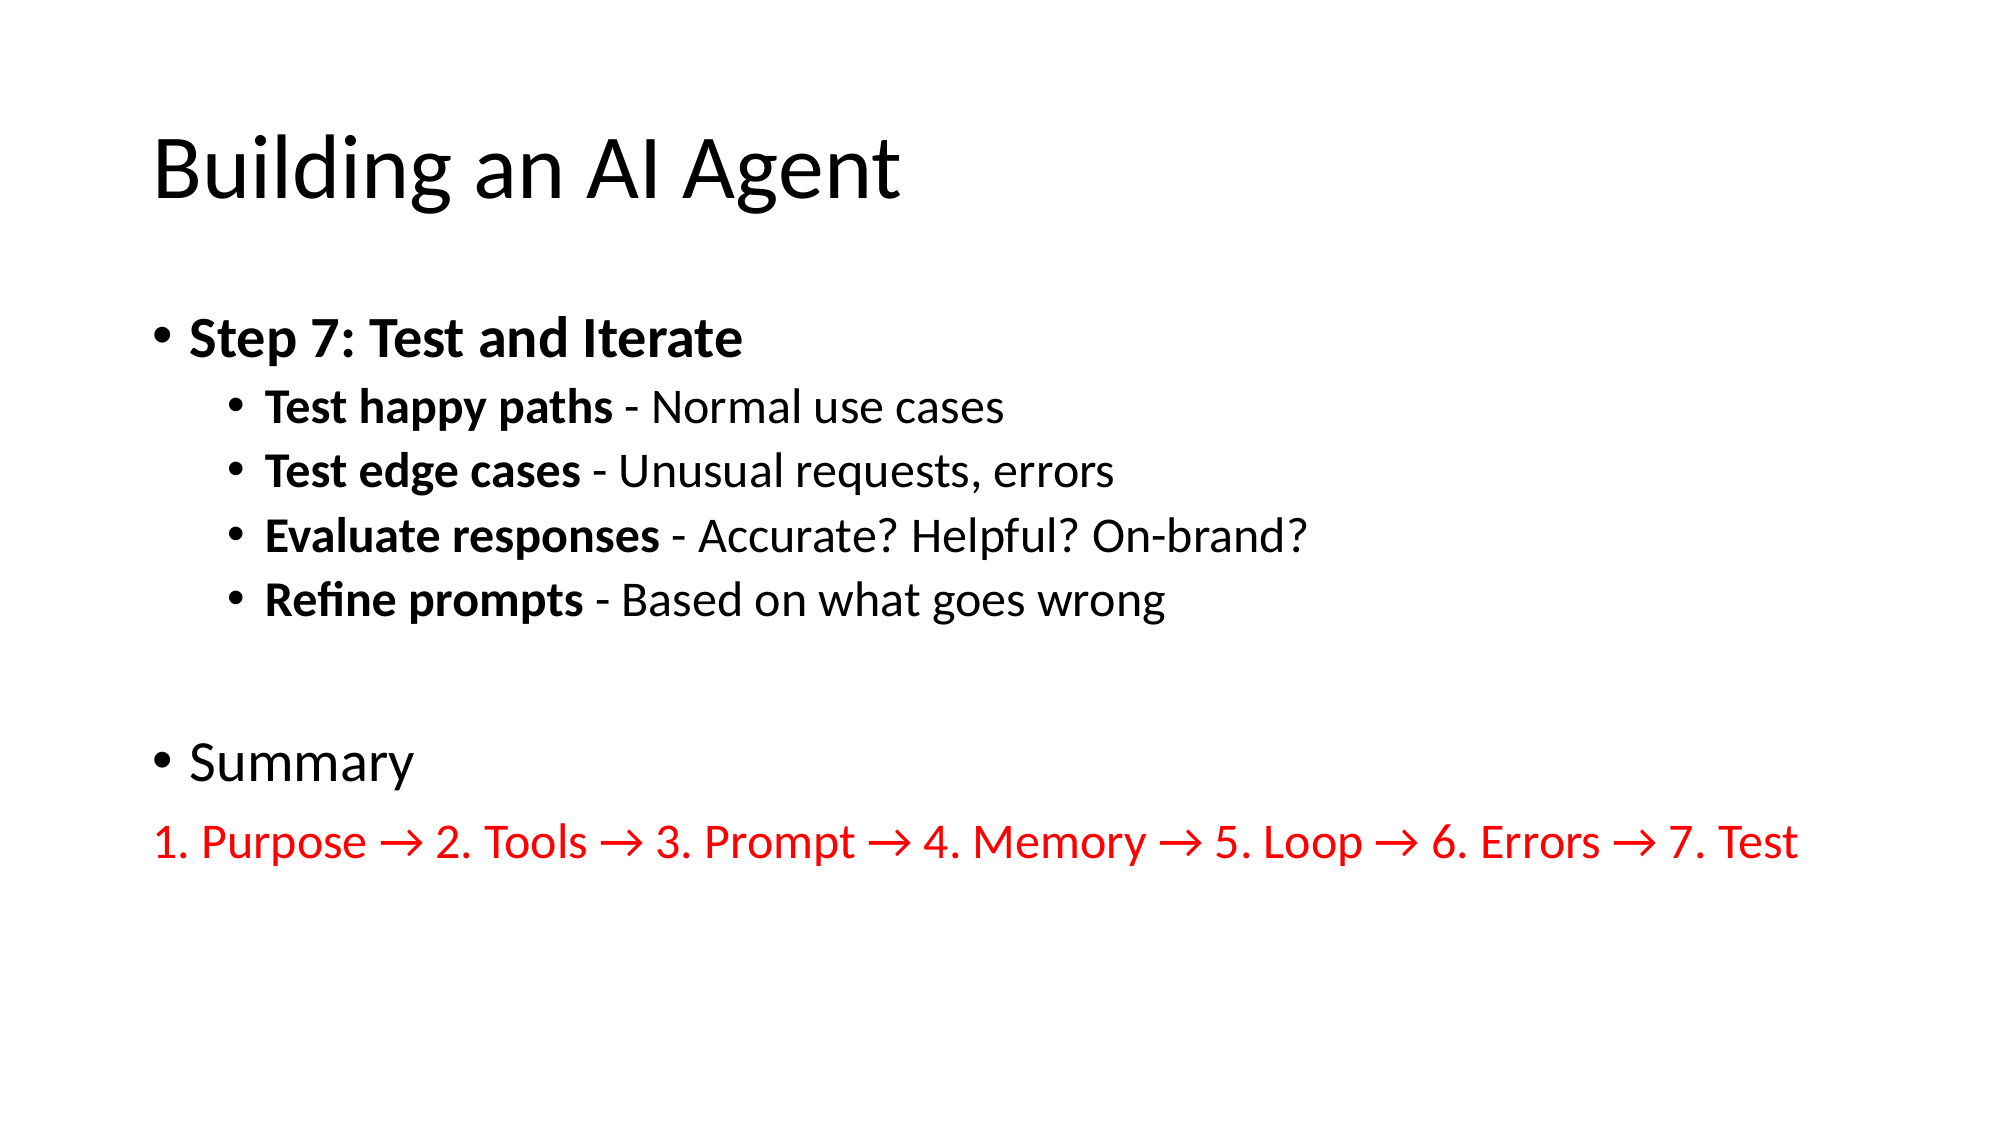

# Building an AI Agent
Step 7: Test and Iterate
Test happy paths - Normal use cases
Test edge cases - Unusual requests, errors
Evaluate responses - Accurate? Helpful? On-brand?
Refine prompts - Based on what goes wrong

Summary
1. Purpose → 2. Tools → 3. Prompt → 4. Memory → 5. Loop → 6. Errors → 7. Test